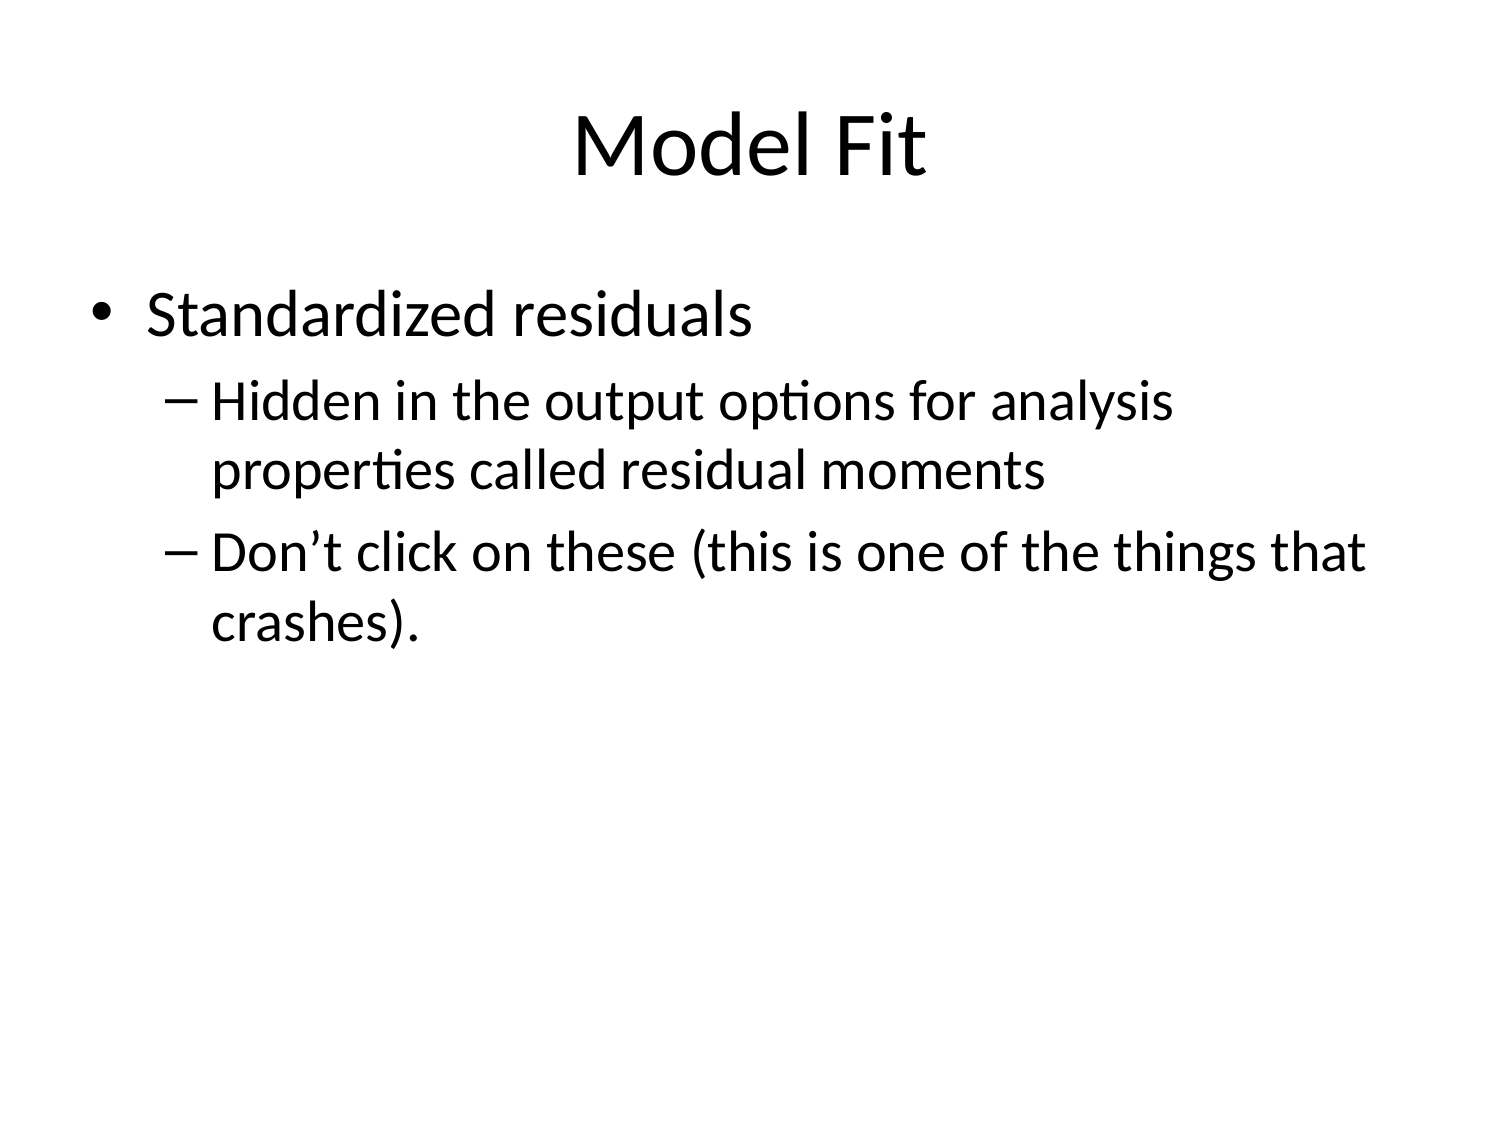

# Model Fit
Standardized residuals
Hidden in the output options for analysis properties called residual moments
Don’t click on these (this is one of the things that crashes).